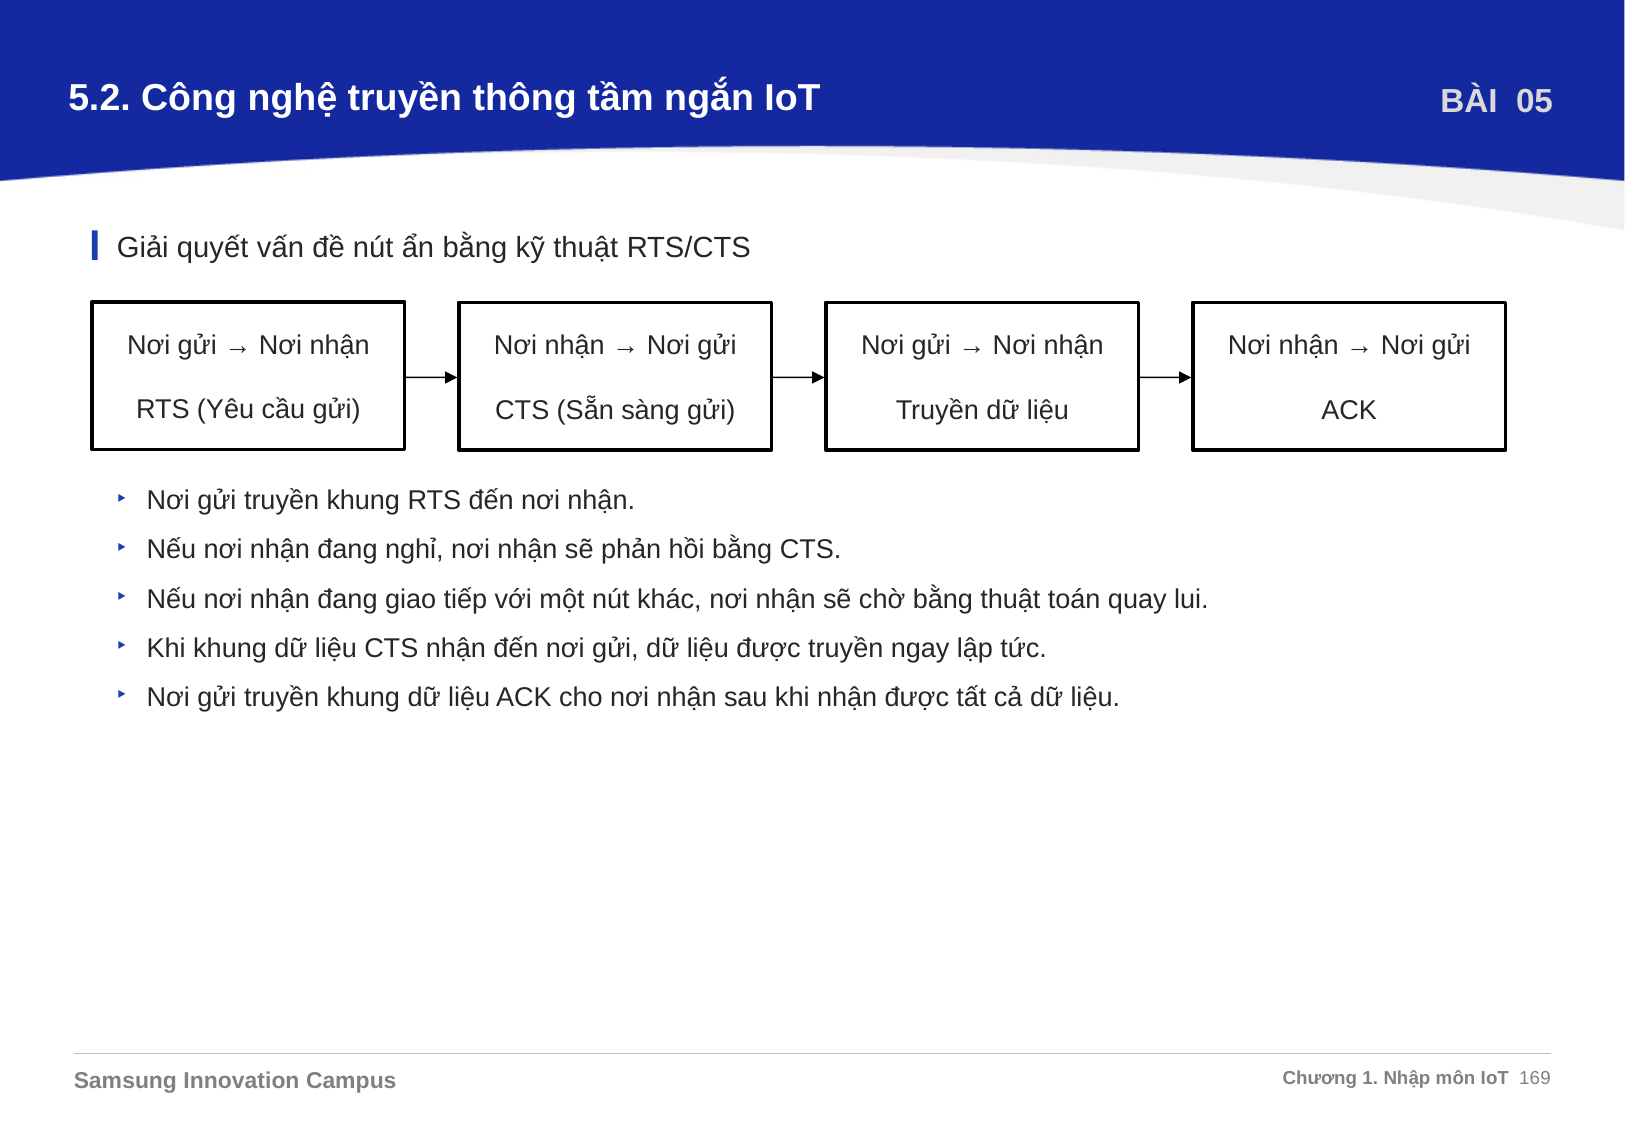

5.2. Công nghệ truyền thông tầm ngắn IoT
BÀI  05
Giải quyết vấn đề nút ẩn bằng kỹ thuật RTS/CTS

Nơi gửi → Nơi nhận

RTS (Yêu cầu gửi)
Nơi nhận → Nơi gửi

CTS (Sẵn sàng gửi)
Nơi gửi → Nơi nhận

Truyền dữ liệu
Nơi nhận → Nơi gửi

ACK

Nơi gửi truyền khung RTS đến nơi nhận.
Nếu nơi nhận đang nghỉ, nơi nhận sẽ phản hồi bằng CTS.
Nếu nơi nhận đang giao tiếp với một nút khác, nơi nhận sẽ chờ bằng thuật toán quay lui.
Khi khung dữ liệu CTS nhận đến nơi gửi, dữ liệu được truyền ngay lập tức.
Nơi gửi truyền khung dữ liệu ACK cho nơi nhận sau khi nhận được tất cả dữ liệu.